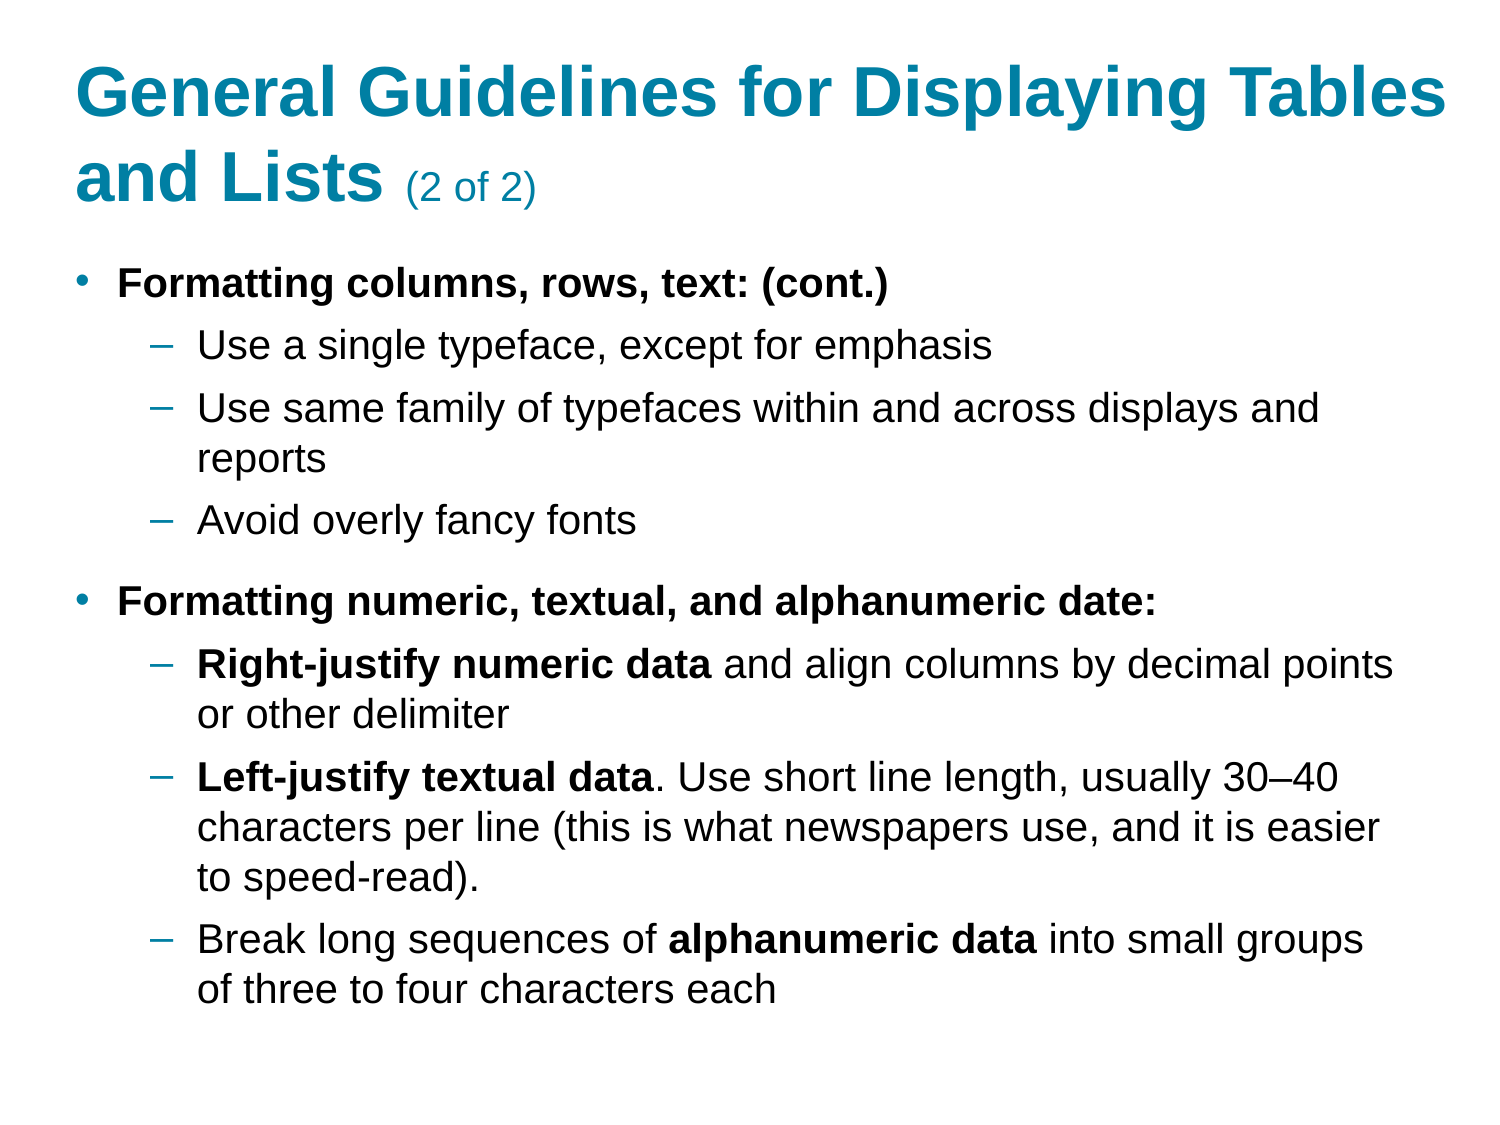

# General Guidelines for Displaying Tables and Lists (2 of 2)
Formatting columns, rows, text: (cont.)
Use a single typeface, except for emphasis
Use same family of typefaces within and across displays and reports
Avoid overly fancy fonts
Formatting numeric, textual, and alphanumeric date:
Right-justify numeric data and align columns by decimal points or other delimiter
Left-justify textual data. Use short line length, usually 30–40 characters per line (this is what newspapers use, and it is easier to speed-read).
Break long sequences of alphanumeric data into small groups of three to four characters each